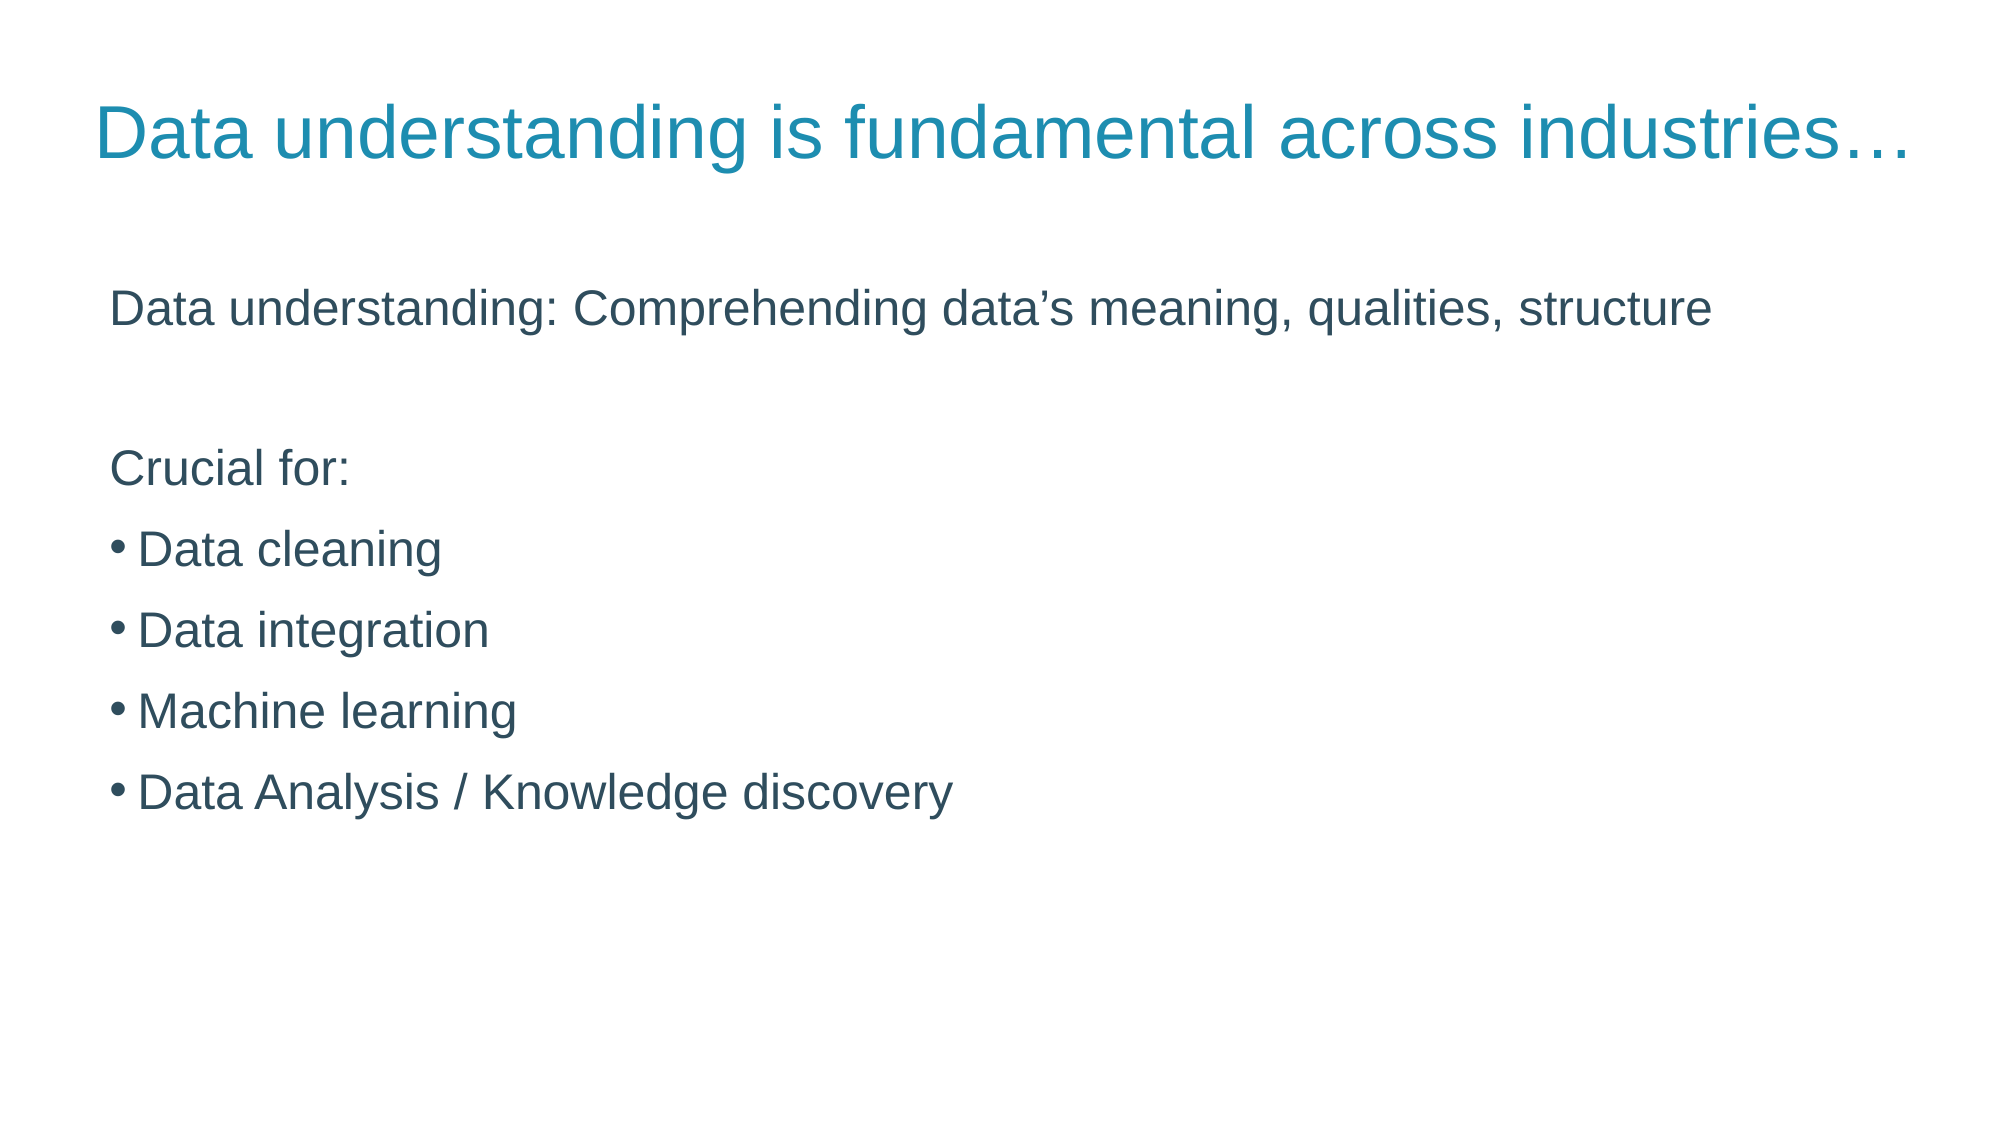

# Data understanding is fundamental across industries…
Data understanding: Comprehending data’s meaning, qualities, structure

Crucial for:
Data cleaning
Data integration
Machine learning
Data Analysis / Knowledge discovery

2
Faculty, department, unit ...